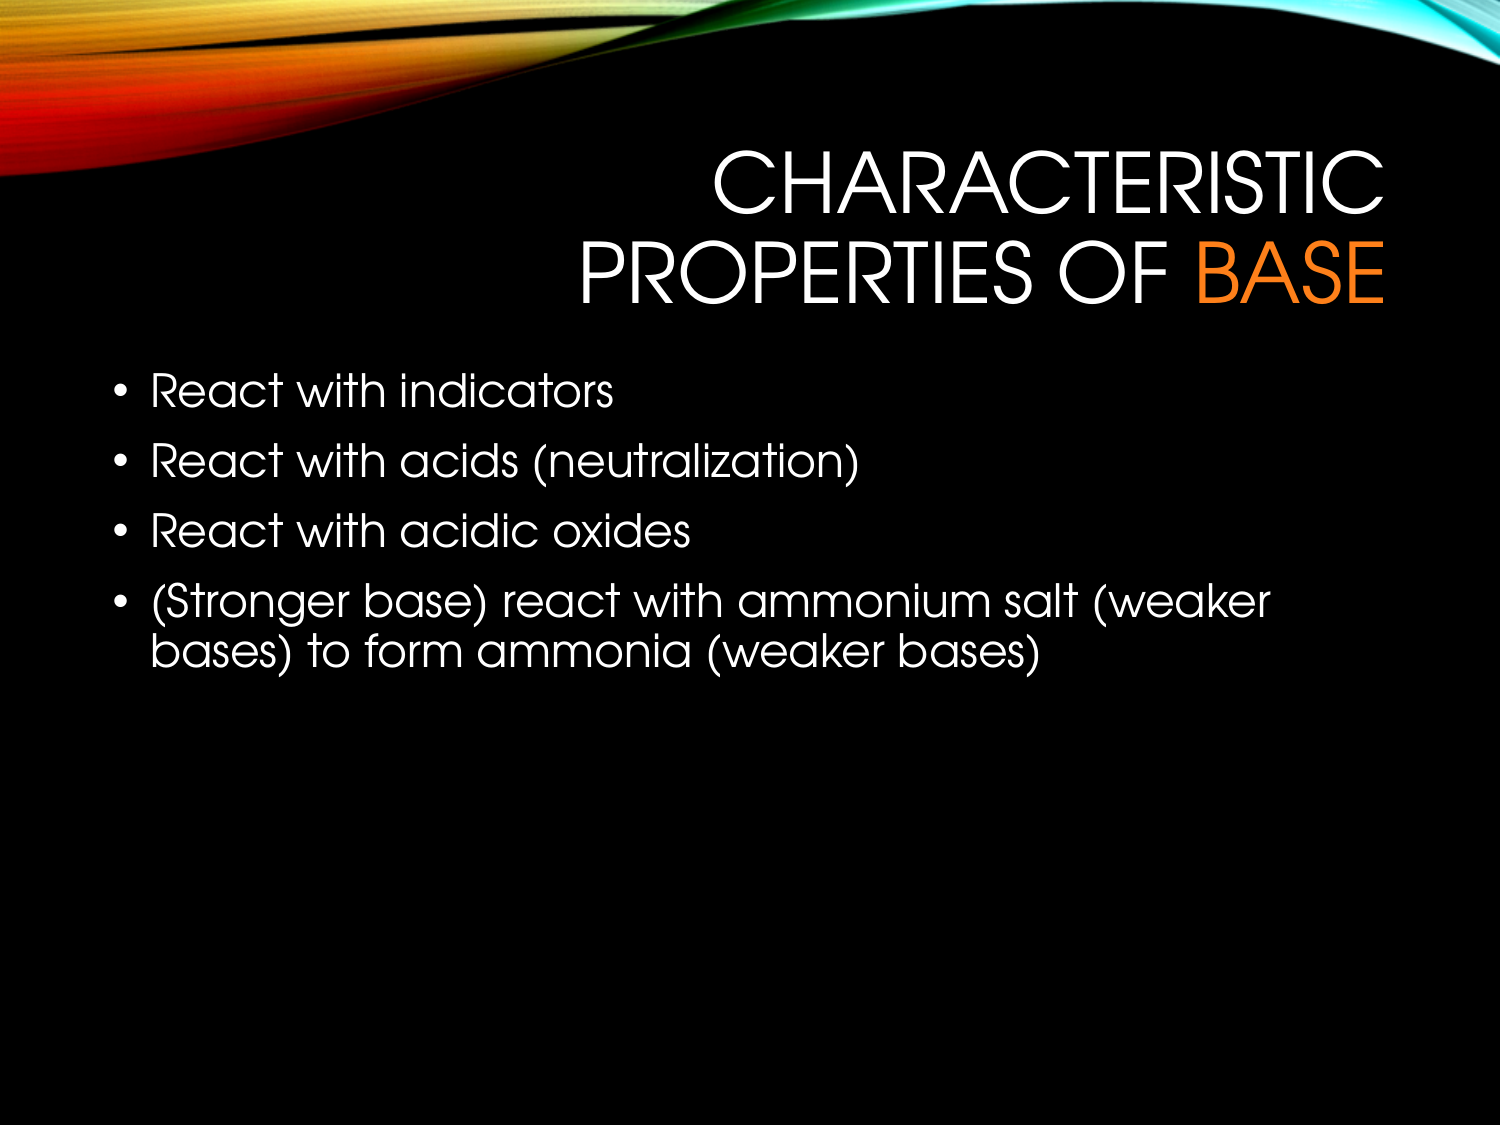

# Characteristic properties of Base
React with indicators
React with acids (neutralization)
React with acidic oxides
(Stronger base) react with ammonium salt (weaker bases) to form ammonia (weaker bases)